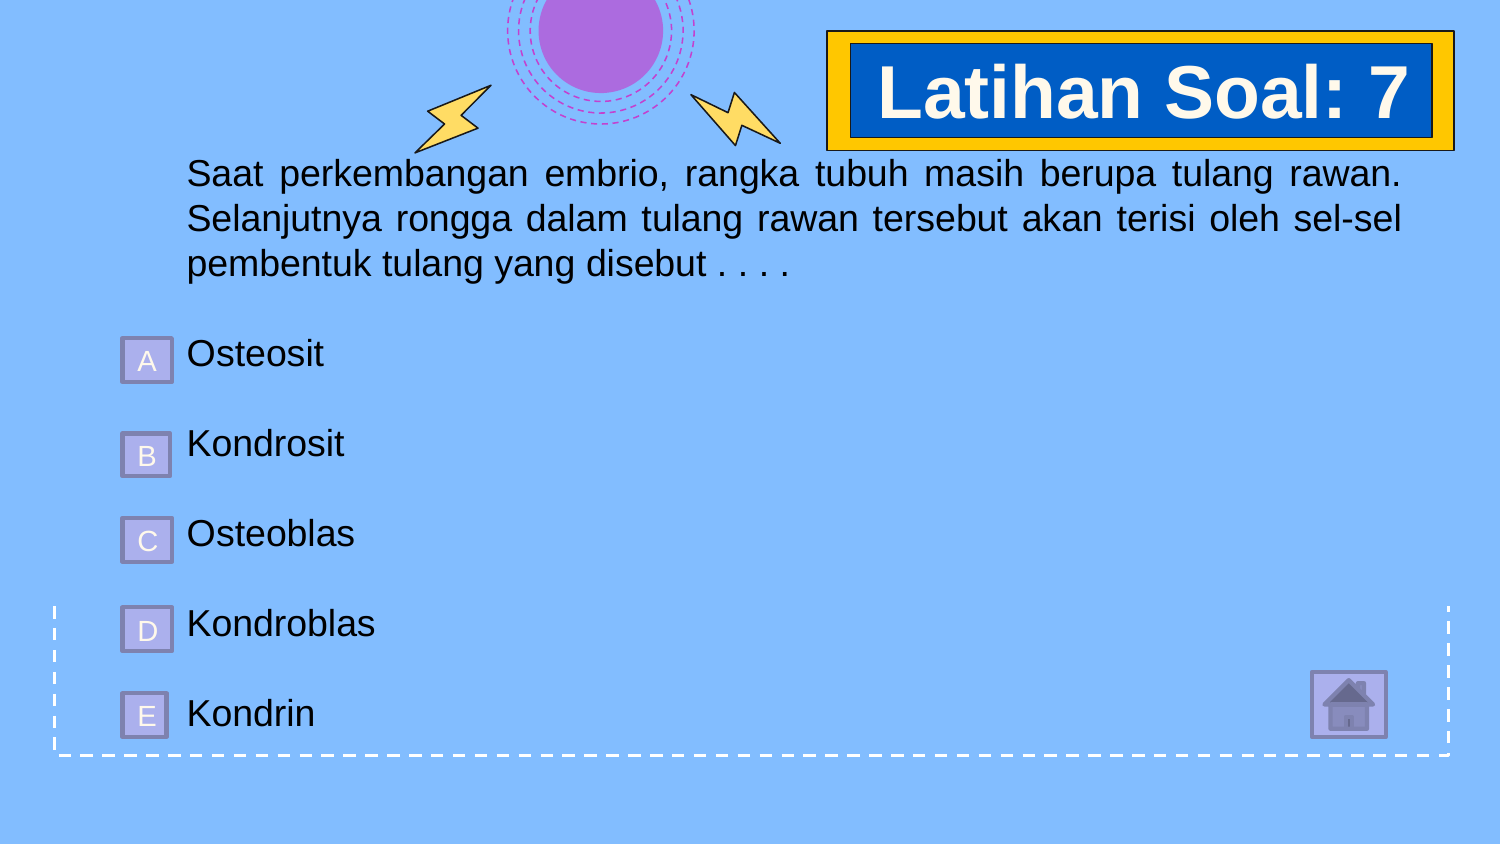

# Latihan Soal: 7
Saat perkembangan embrio, rangka tubuh masih berupa tulang rawan. Selanjutnya rongga dalam tulang rawan tersebut akan terisi oleh sel-sel pembentuk tulang yang disebut . . . .

Osteosit

Kondrosit

Osteoblas

Kondroblas

Kondrin
A
B
C
D
E